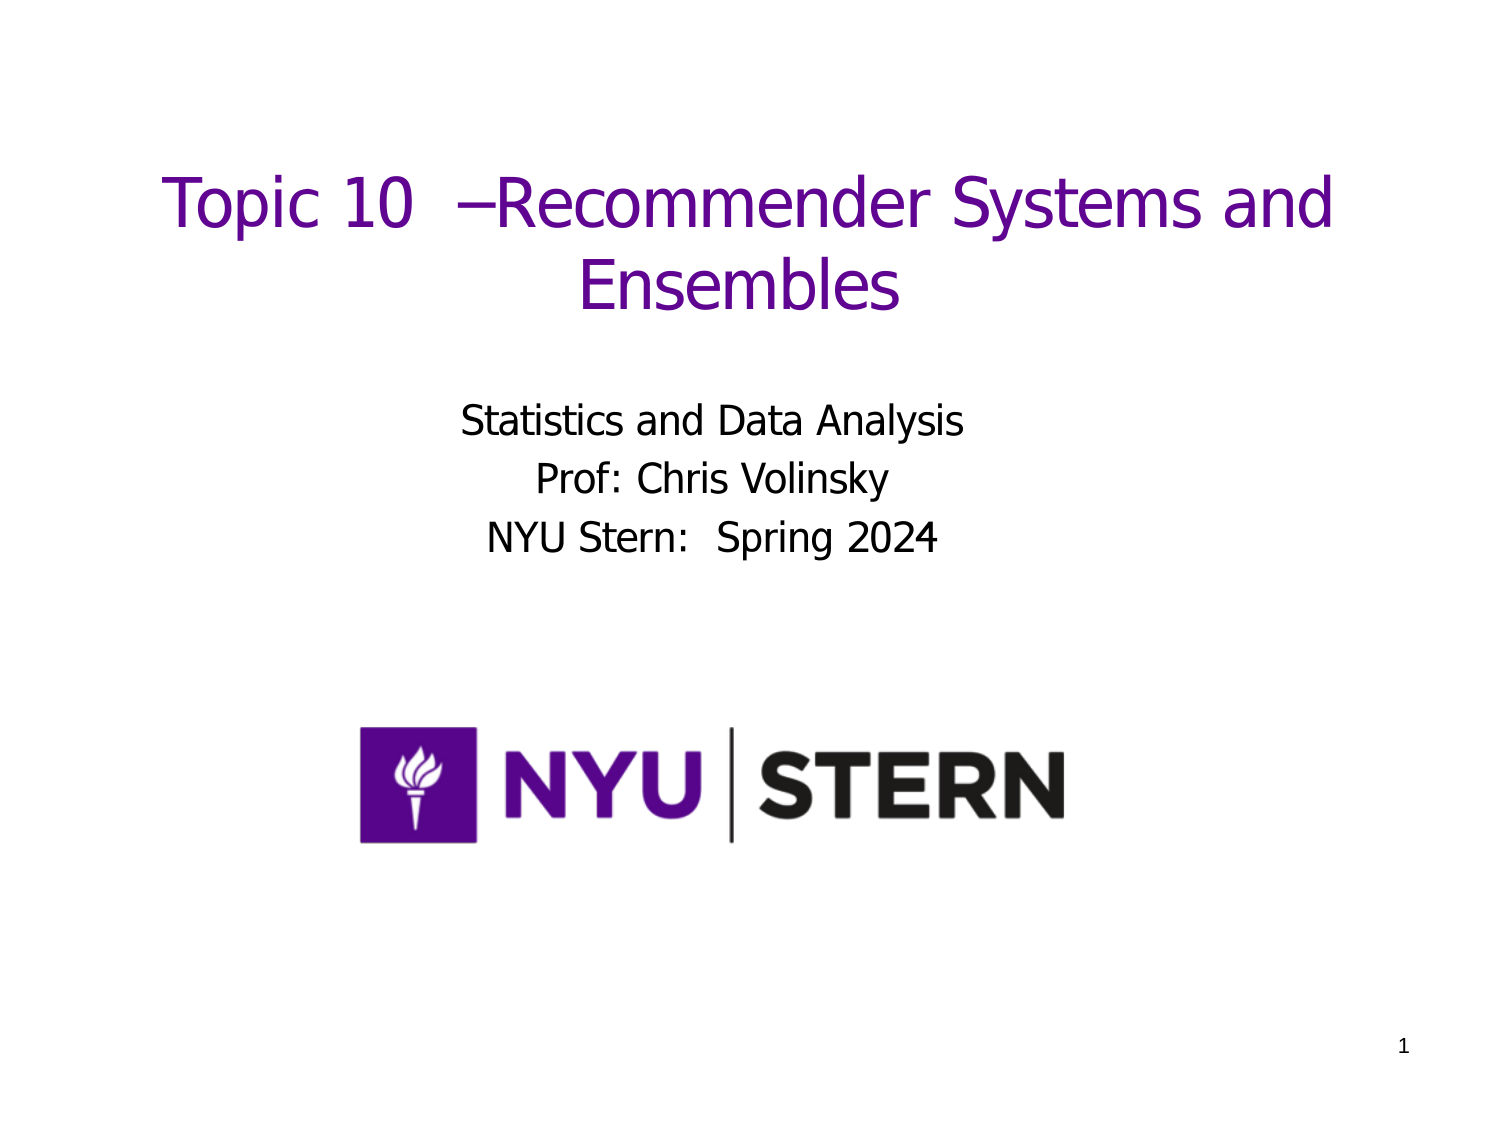

# Topic 10  –Recommender Systems and Ensembles
Statistics and Data Analysis
Prof: Chris Volinsky
NYU Stern:  Spring 2024
1